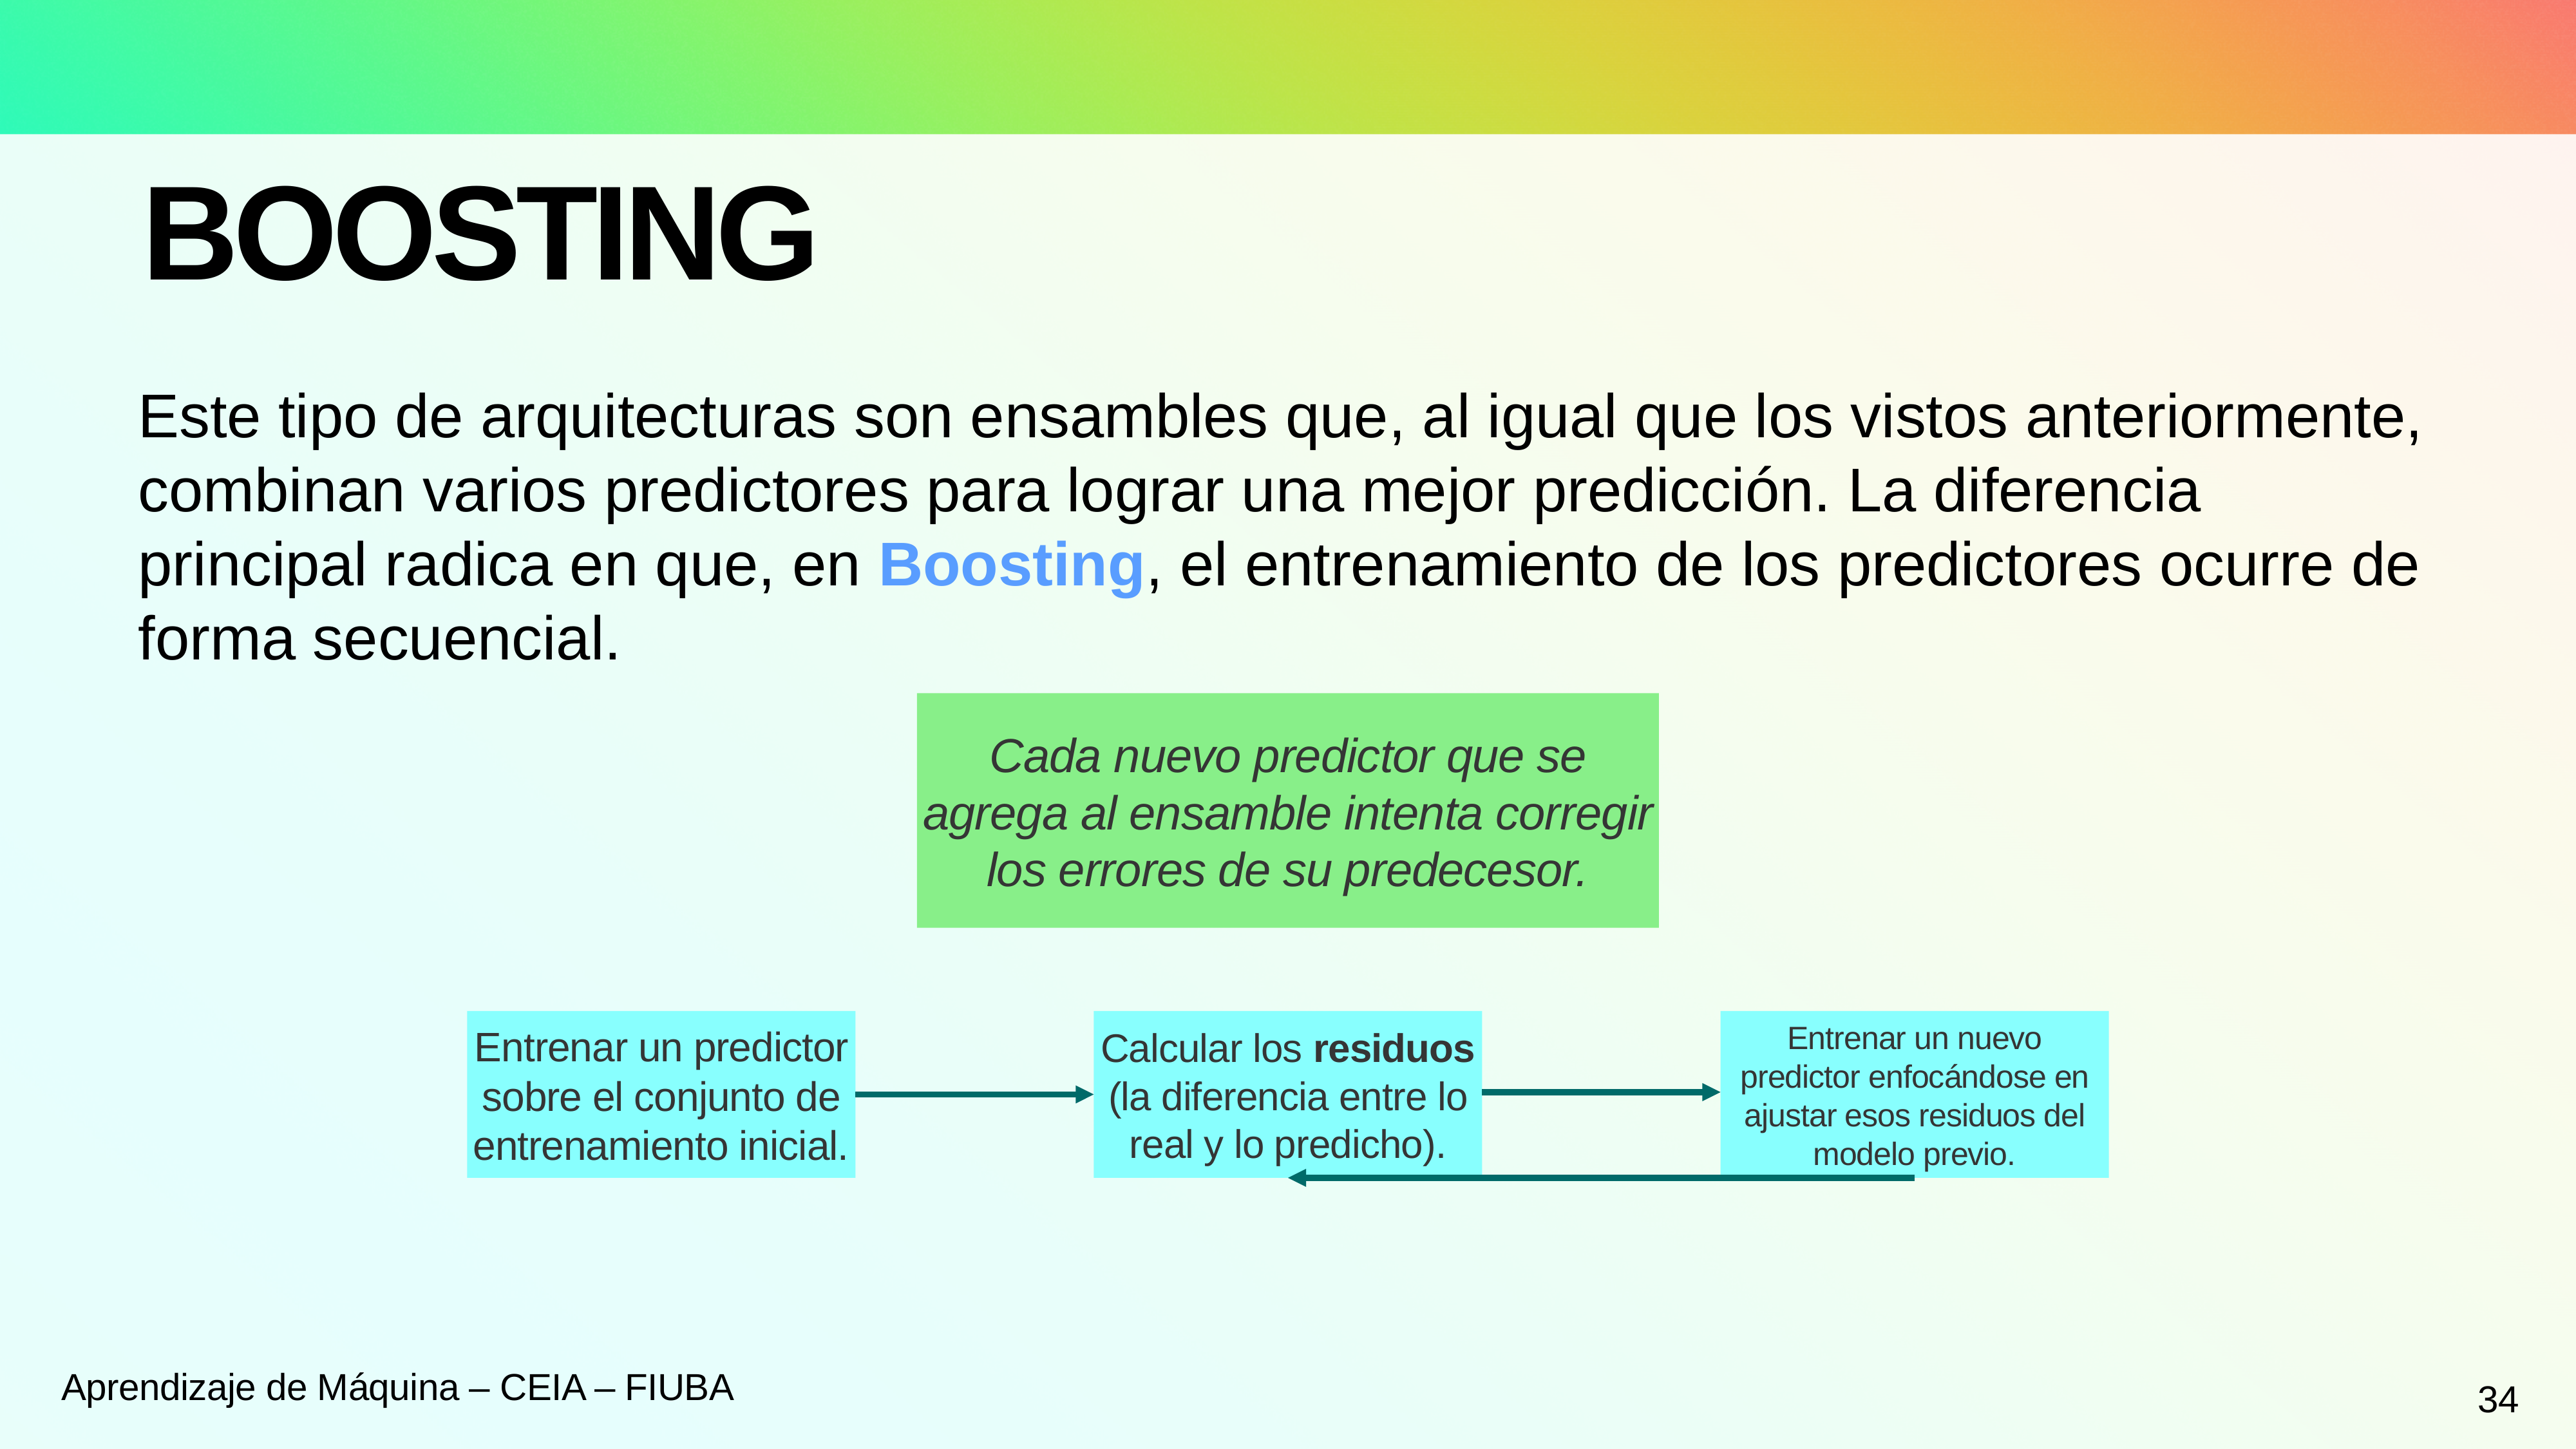

# Boosting
Este tipo de arquitecturas son ensambles que, al igual que los vistos anteriormente, combinan varios predictores para lograr una mejor predicción. La diferencia principal radica en que, en Boosting, el entrenamiento de los predictores ocurre de forma secuencial.
Cada nuevo predictor que se agrega al ensamble intenta corregir los errores de su predecesor.
Entrenar un predictor sobre el conjunto de entrenamiento inicial.
Calcular los residuos (la diferencia entre lo real y lo predicho).
Entrenar un nuevo predictor enfocándose en ajustar esos residuos del modelo previo.
Aprendizaje de Máquina – CEIA – FIUBA
34